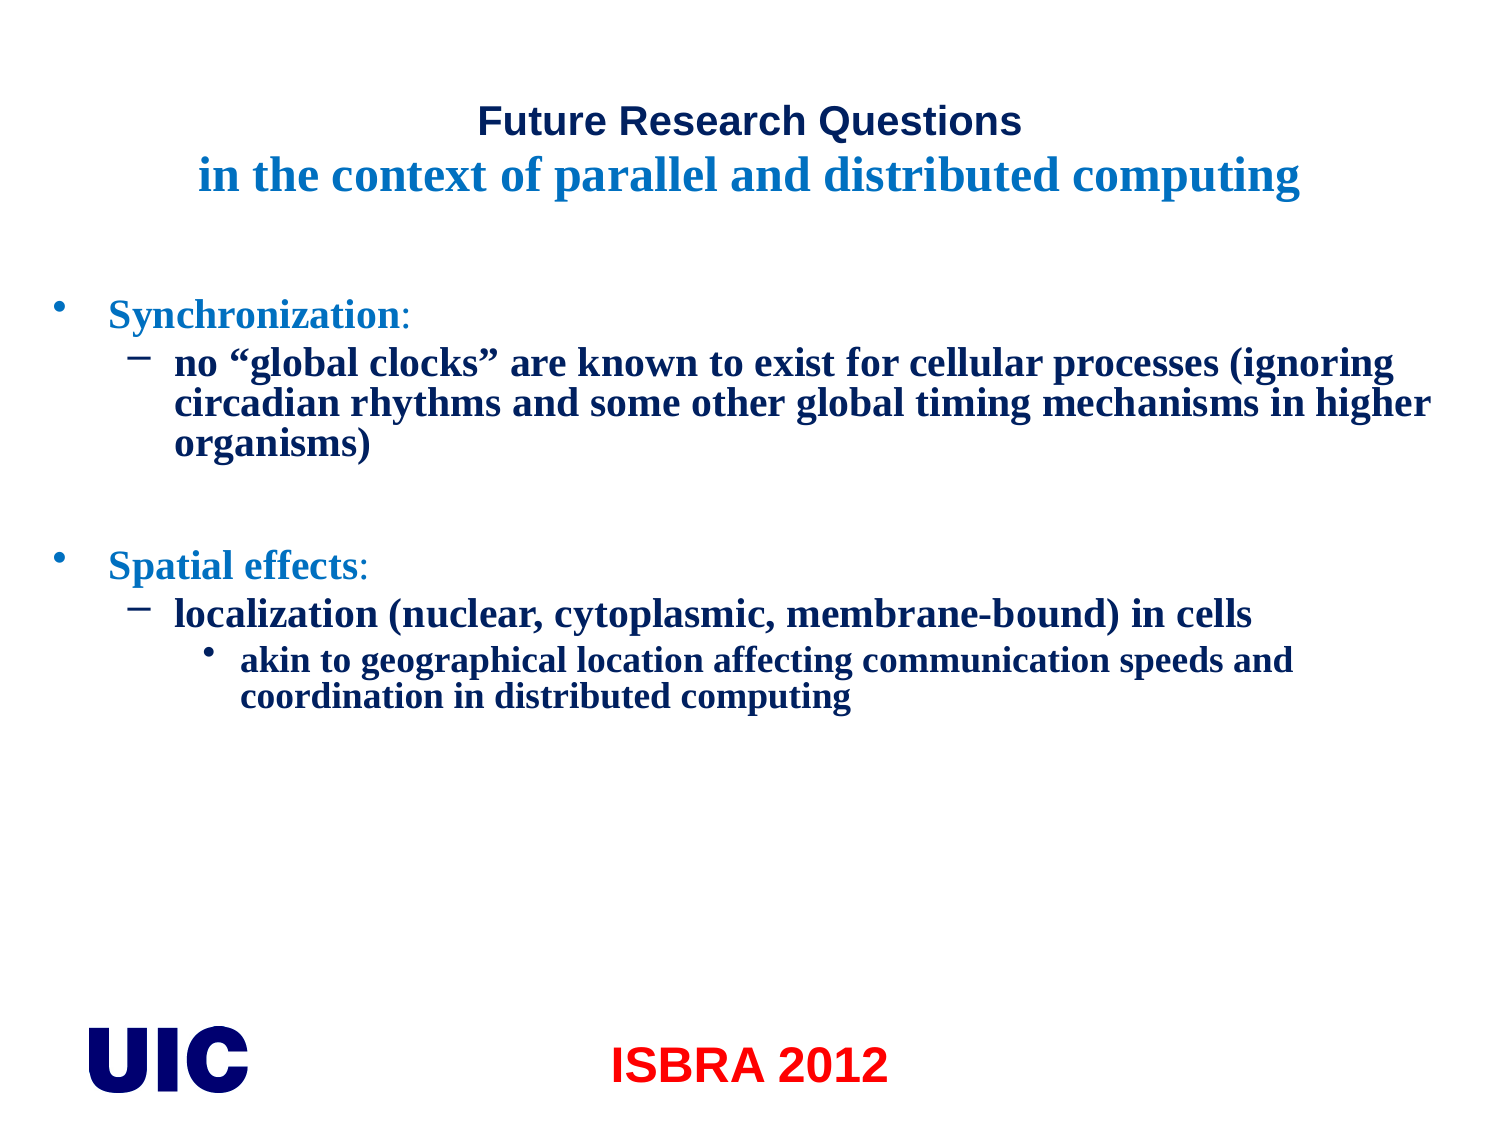

Future Research Questions
in the context of parallel and distributed computing

Synchronization:
no “global clocks” are known to exist for cellular processes (ignoring circadian rhythms and some other global timing mechanisms in higher organisms)

Spatial effects:
localization (nuclear, cytoplasmic, membrane-bound) in cells
akin to geographical location affecting communication speeds and coordination in distributed computing
ISBRA 2012